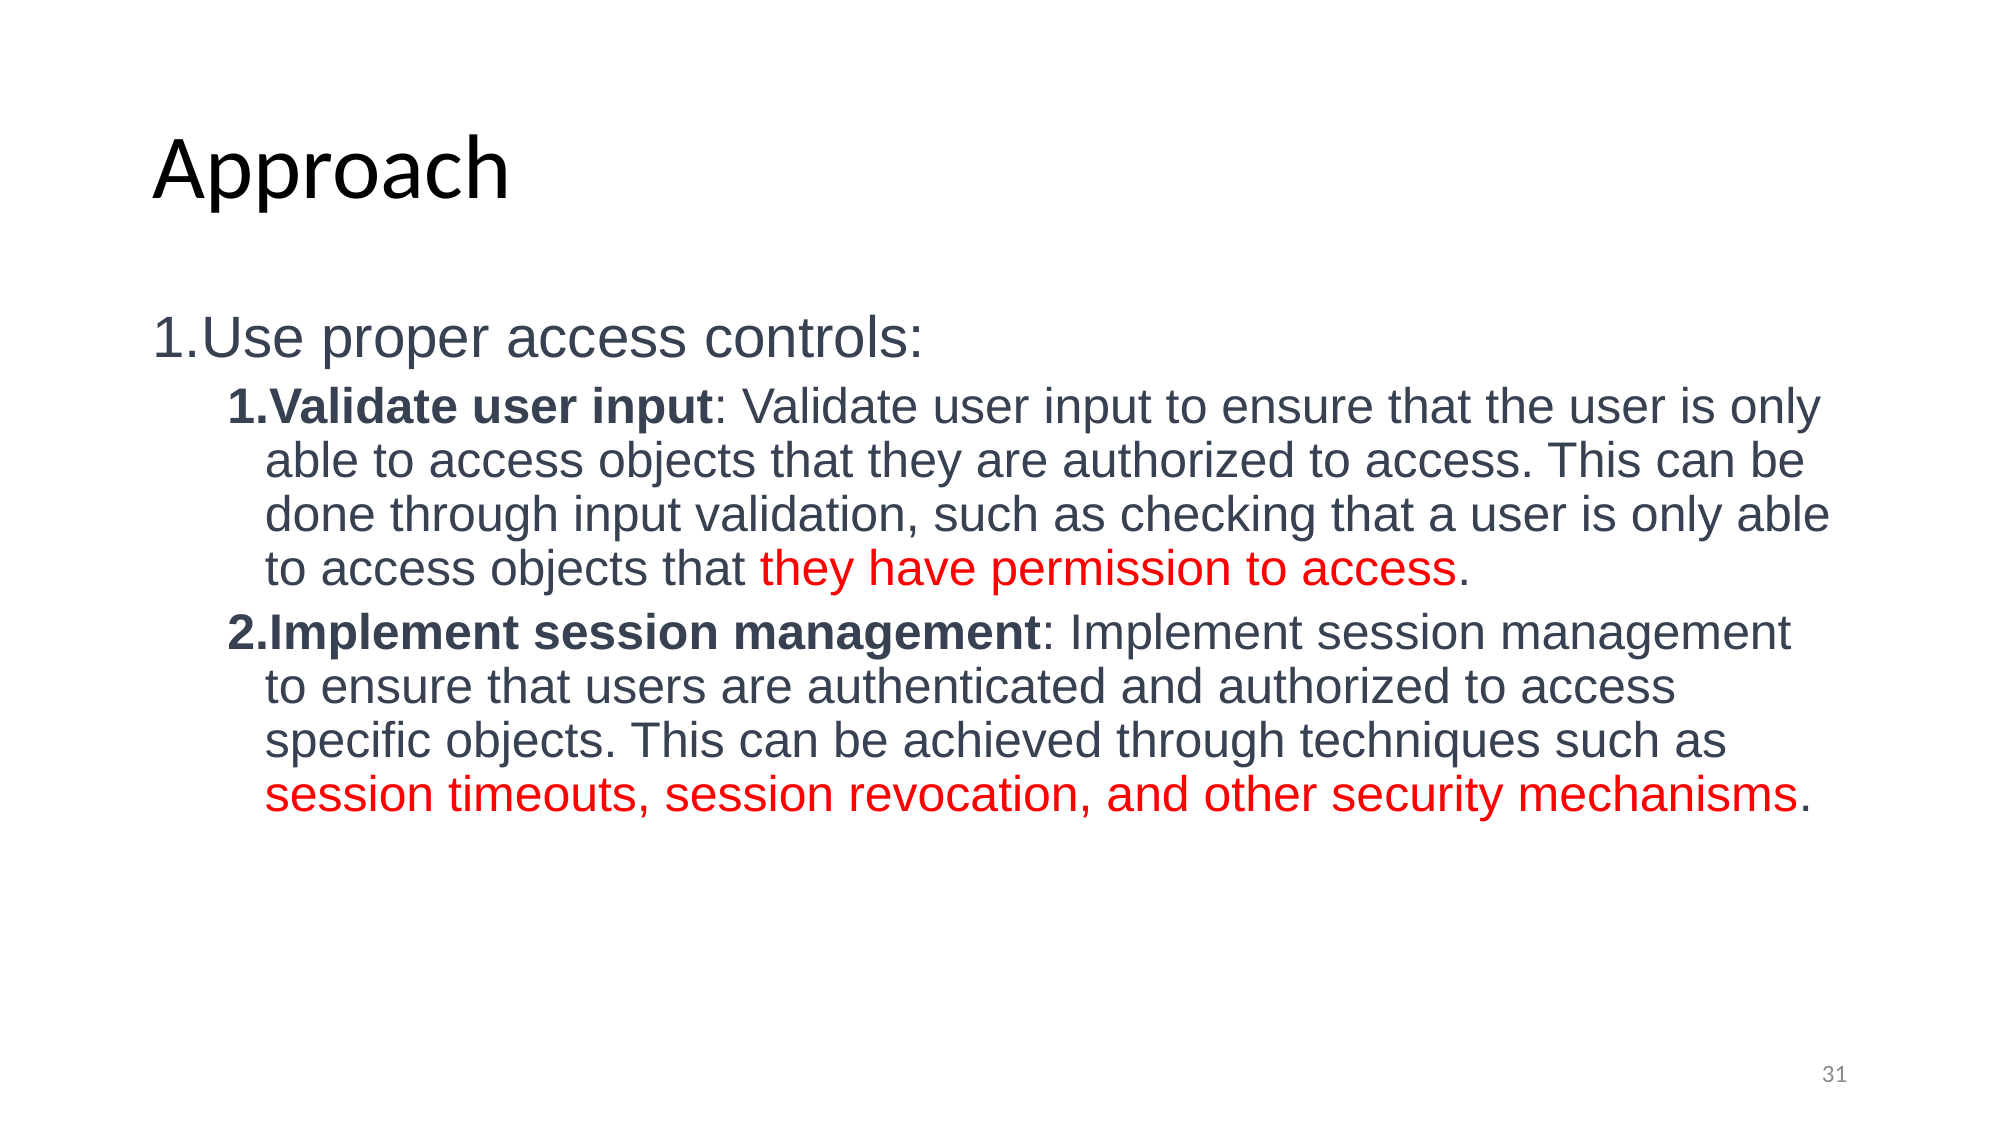

# Approach
Use proper access controls:
Validate user input: Validate user input to ensure that the user is only able to access objects that they are authorized to access. This can be done through input validation, such as checking that a user is only able to access objects that they have permission to access.
Implement session management: Implement session management to ensure that users are authenticated and authorized to access specific objects. This can be achieved through techniques such as session timeouts, session revocation, and other security mechanisms.

31